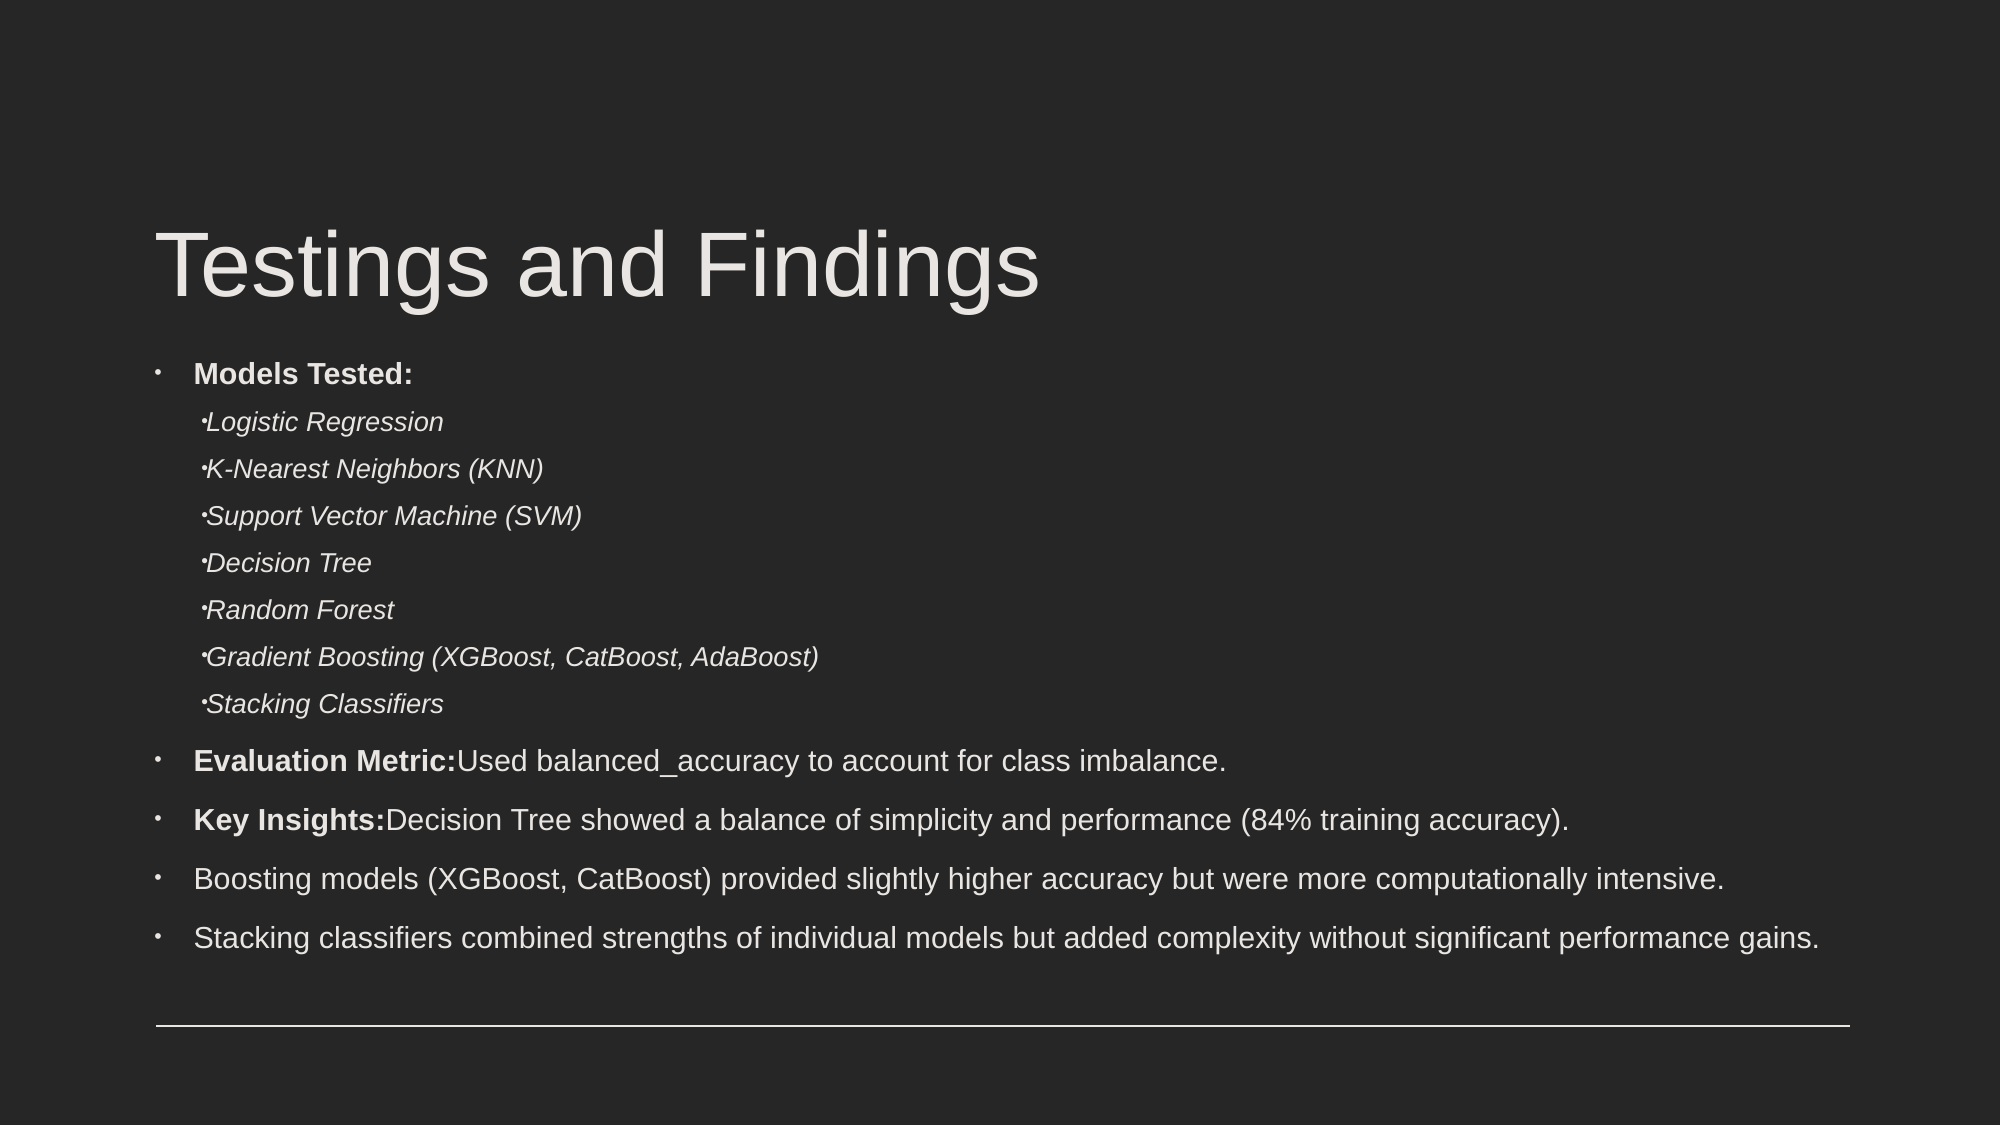

# Testings and Findings
Models Tested:
Logistic Regression
K-Nearest Neighbors (KNN)
Support Vector Machine (SVM)
Decision Tree
Random Forest
Gradient Boosting (XGBoost, CatBoost, AdaBoost)
Stacking Classifiers
Evaluation Metric:Used balanced_accuracy to account for class imbalance.
Key Insights:Decision Tree showed a balance of simplicity and performance (84% training accuracy).
Boosting models (XGBoost, CatBoost) provided slightly higher accuracy but were more computationally intensive.
Stacking classifiers combined strengths of individual models but added complexity without significant performance gains.